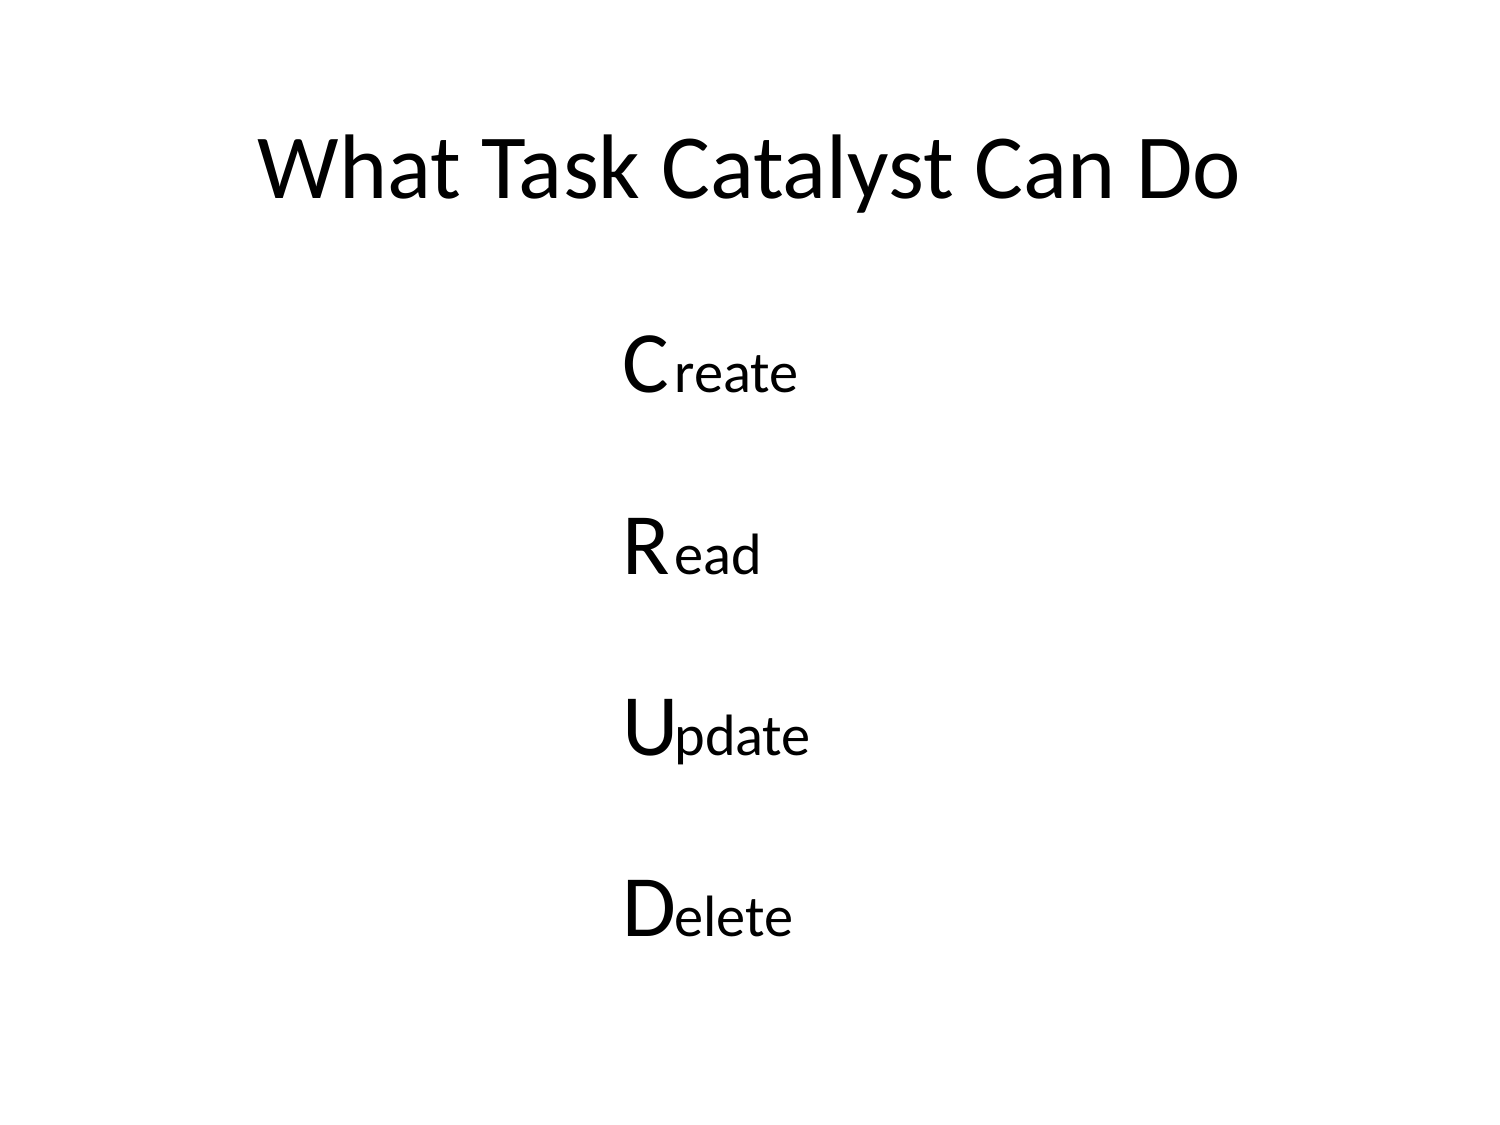

# What Task Catalyst Can Do
C

R

U

D
  reate

  ead

  pdate

  elete